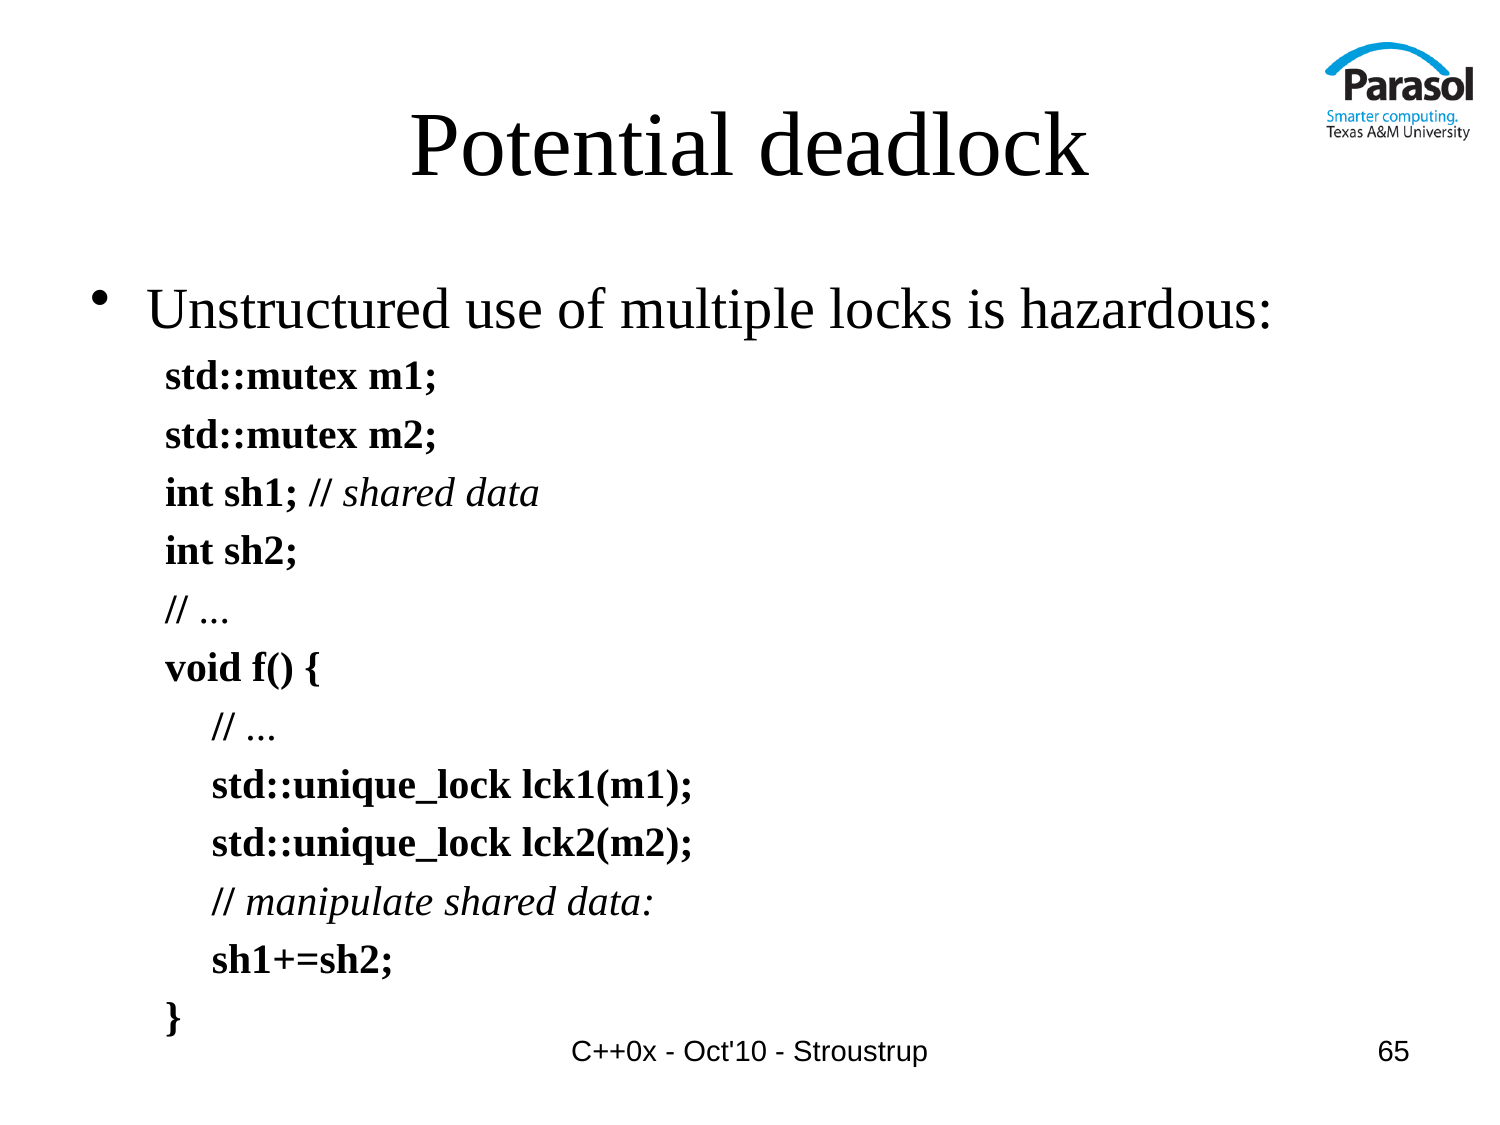

# Potential deadlock
Unstructured use of multiple locks is hazardous:
std::mutex m1;
std::mutex m2;
int sh1; // shared data
int sh2;
// ...
void f() {
	// ...
	std::unique_lock lck1(m1);
	std::unique_lock lck2(m2);
	// manipulate shared data:
	sh1+=sh2;
}
C++0x - Oct'10 - Stroustrup
65